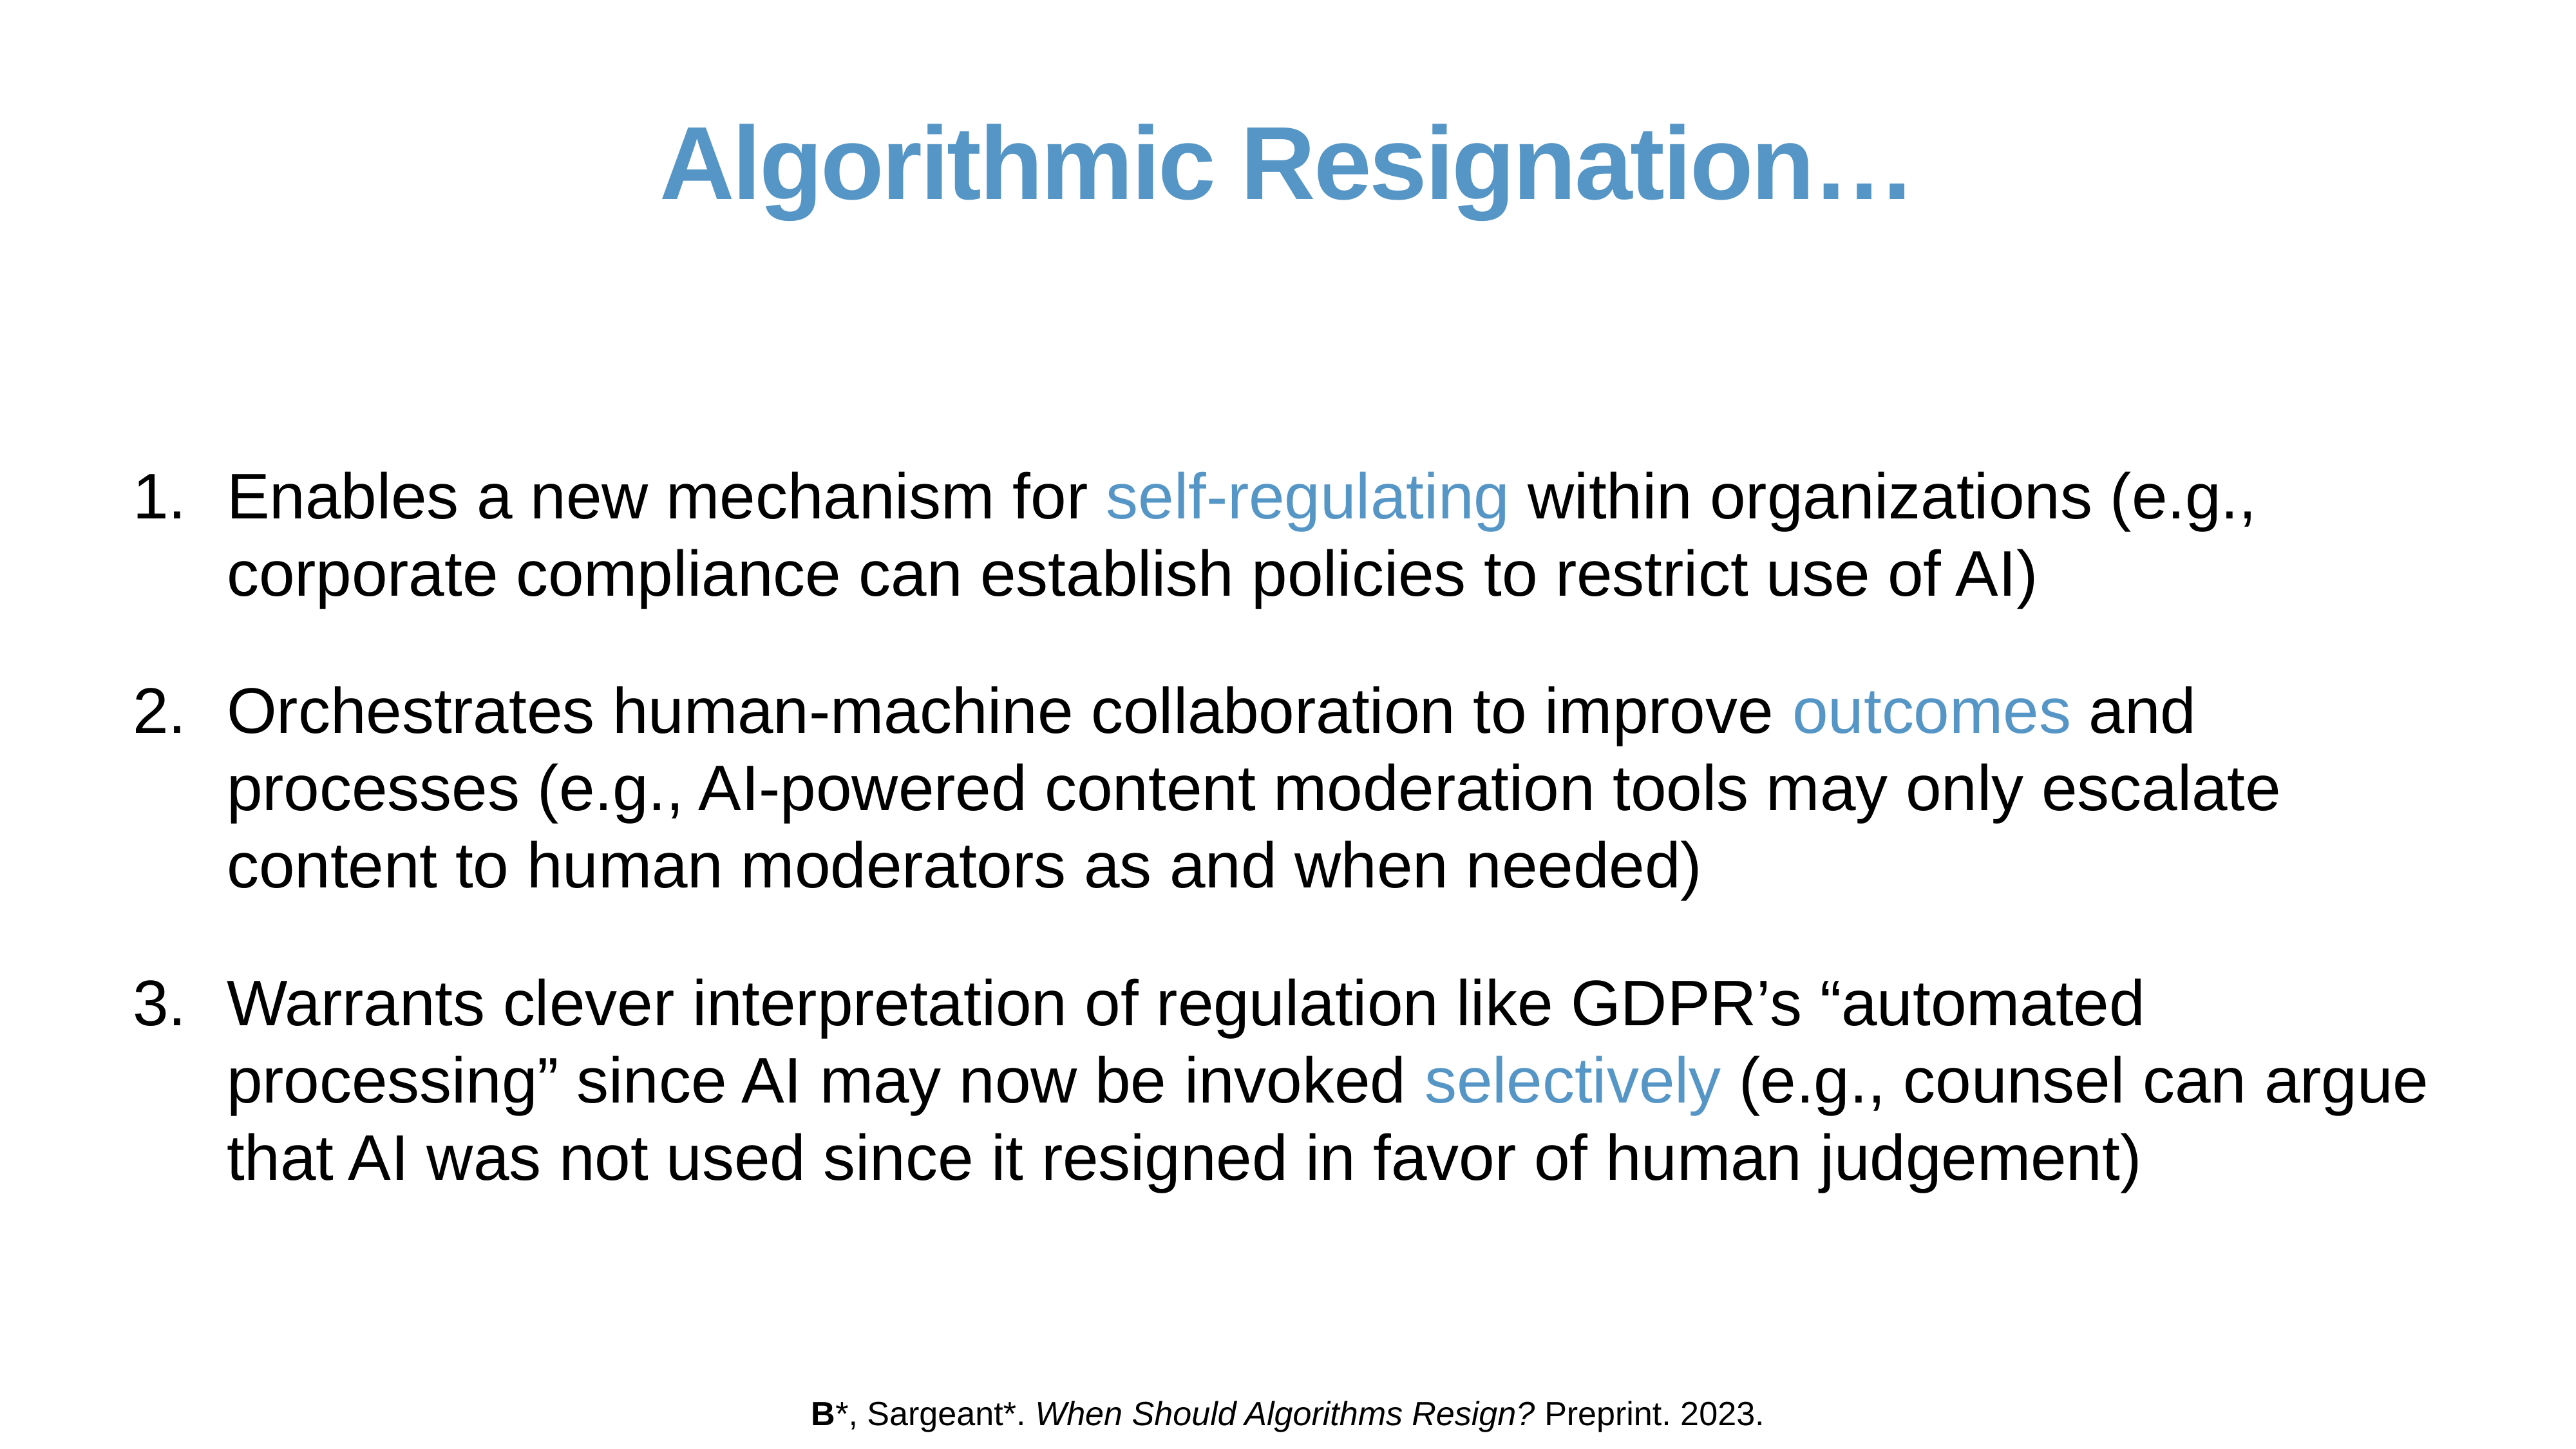

# Algorithmic Resignation…
Enables a new mechanism for self-regulating within organizations (e.g., corporate compliance can establish policies to restrict use of AI)
Orchestrates human-machine collaboration to improve outcomes and processes (e.g., AI-powered content moderation tools may only escalate content to human moderators as and when needed)
Warrants clever interpretation of regulation like GDPR’s “automated processing” since AI may now be invoked selectively (e.g., counsel can argue that AI was not used since it resigned in favor of human judgement)
B*, Sargeant*. When Should Algorithms Resign? Preprint. 2023.